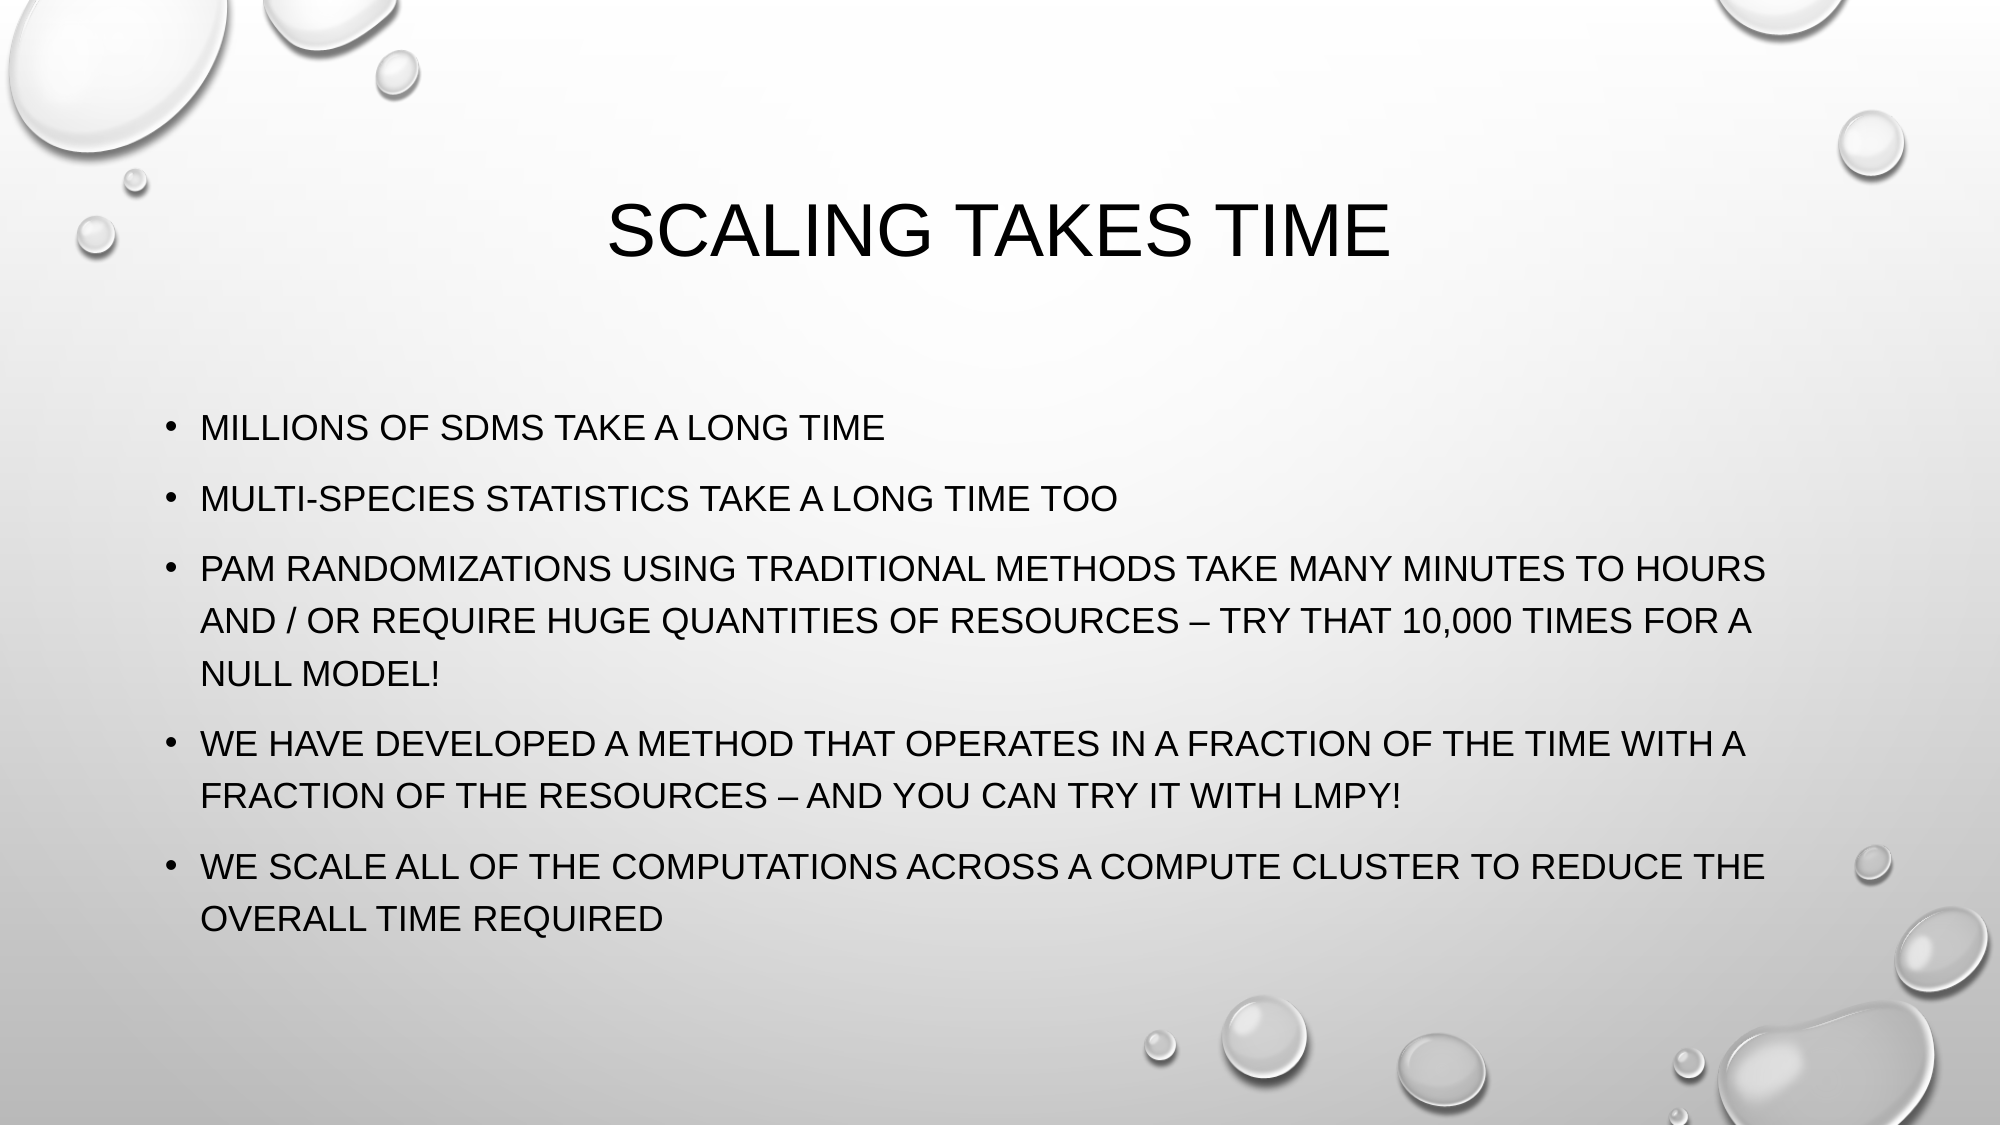

# Scaling Takes Time
Millions of SDMs take a long time
Multi-species Statistics take a long time too
PAM randomizations using traditional methods take many minutes to hours and / or require huge quantities of resources – try that 10,000 times for a null model!
We have developed a method that operates in a fraction of the time with a fraction of the resources – and you can try it with lmpy!
We scale all of the computations across a compute cluster to reduce the overall time required